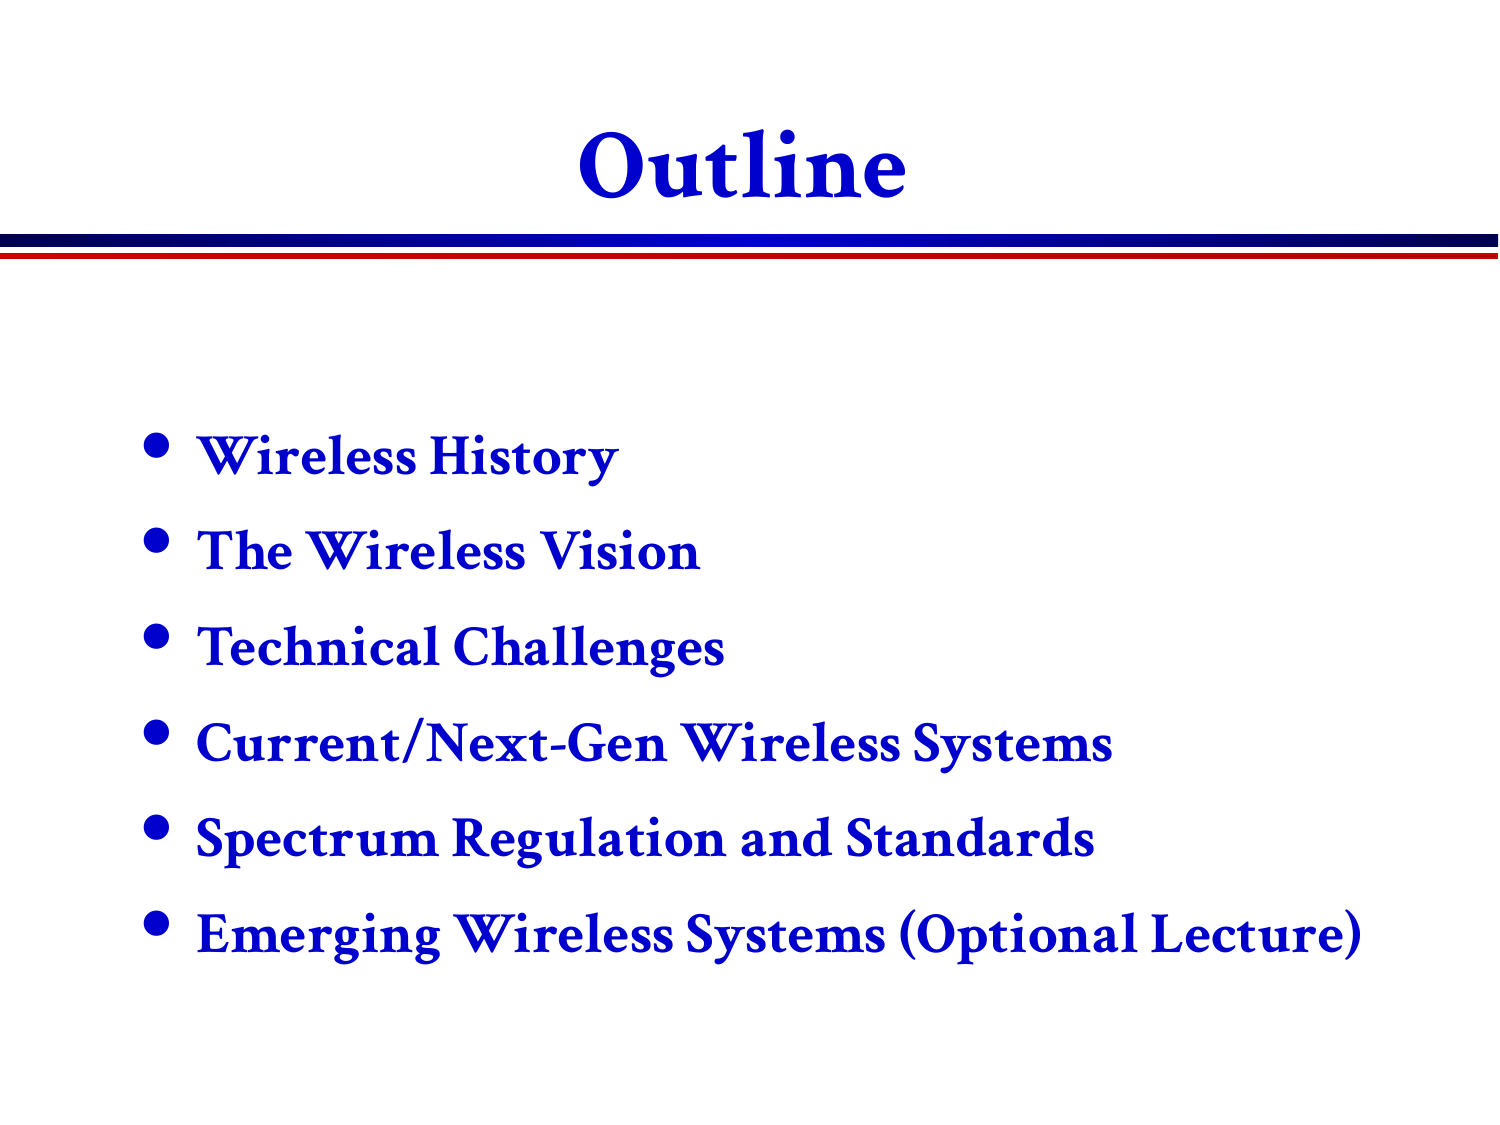

# Outline

Wireless History
The Wireless Vision
Technical Challenges
Current/Next-Gen Wireless Systems
Spectrum Regulation and Standards
Emerging Wireless Systems (Optional Lecture)